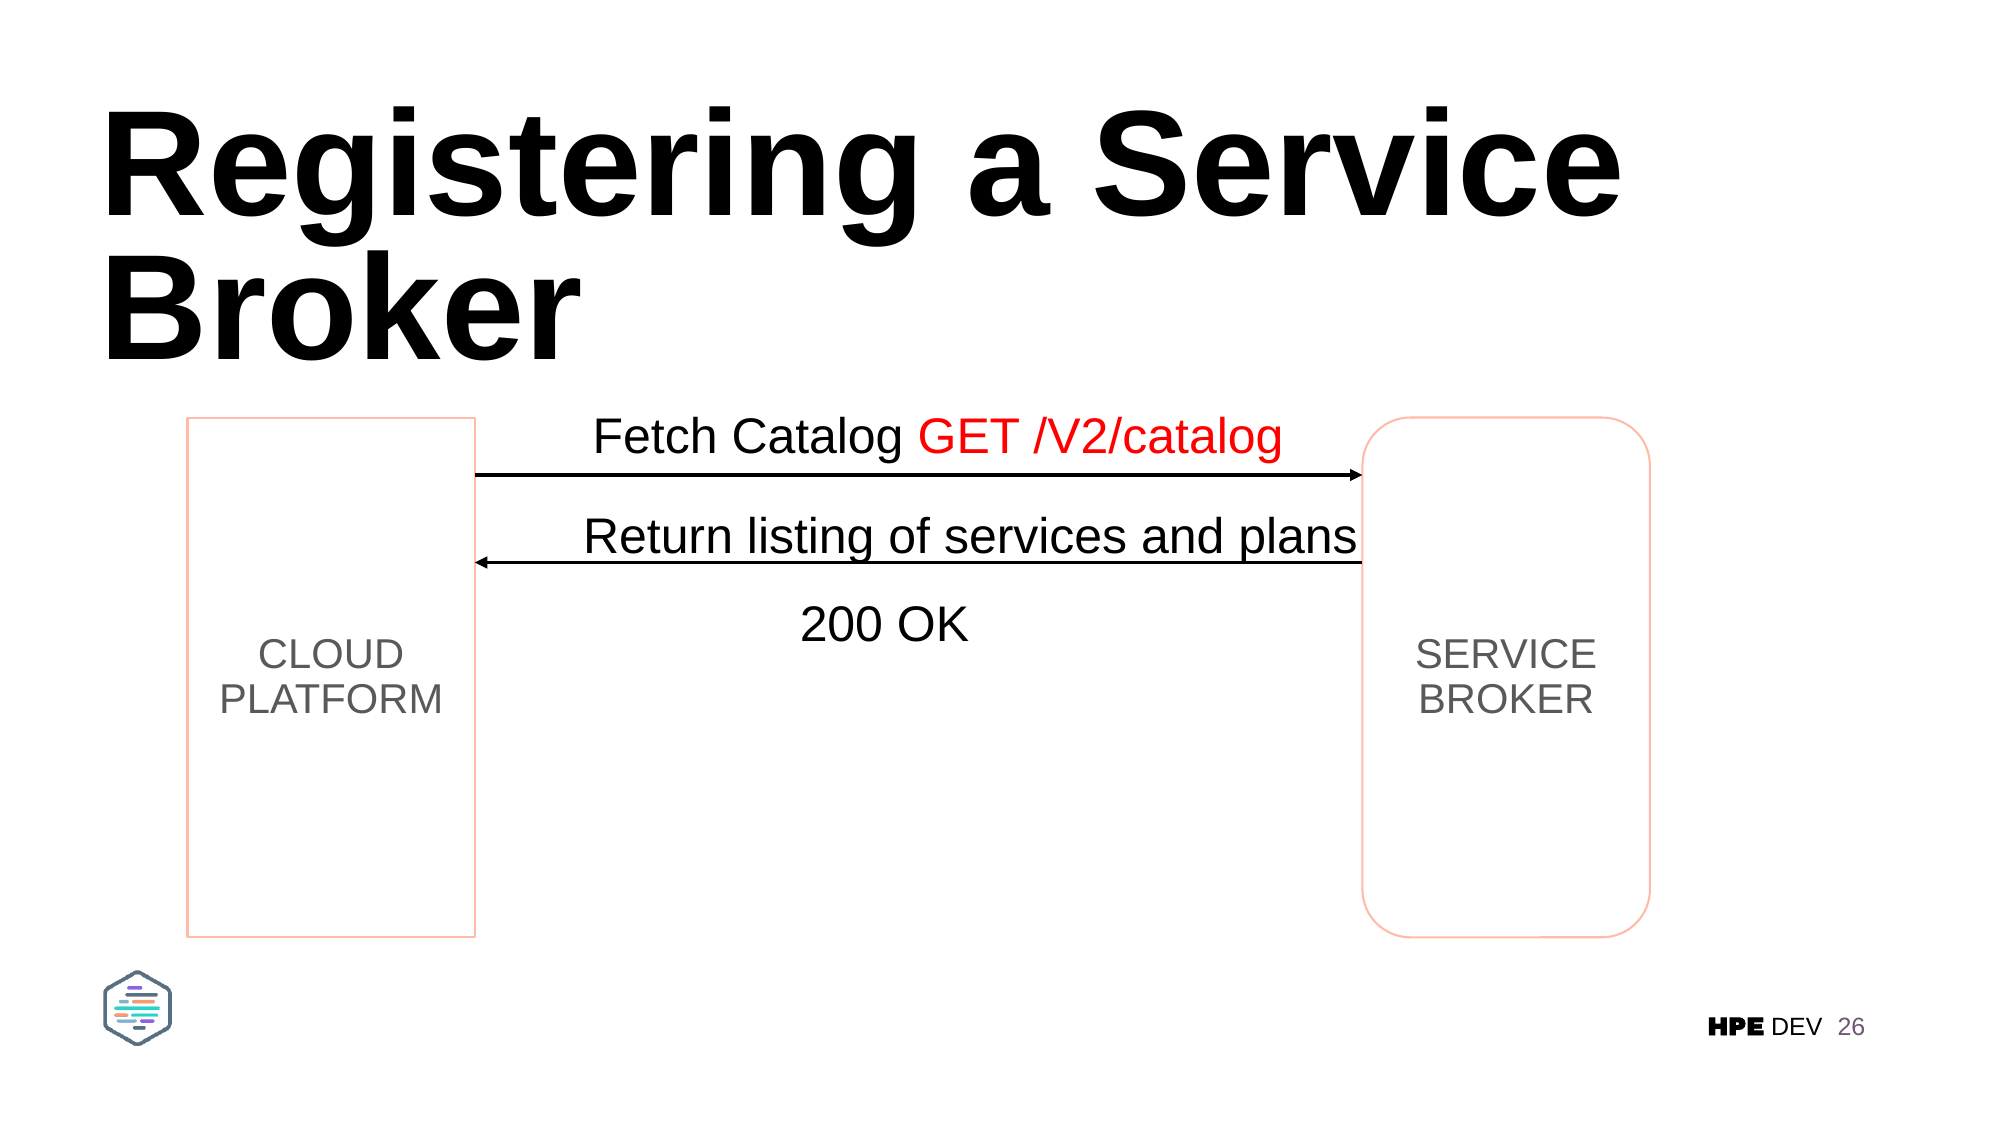

# Registering a Service Broker
Fetch Catalog GET /V2/catalog
CLOUD PLATFORM
SERVICE
BROKER
Return listing of services and plans
200 OK
26